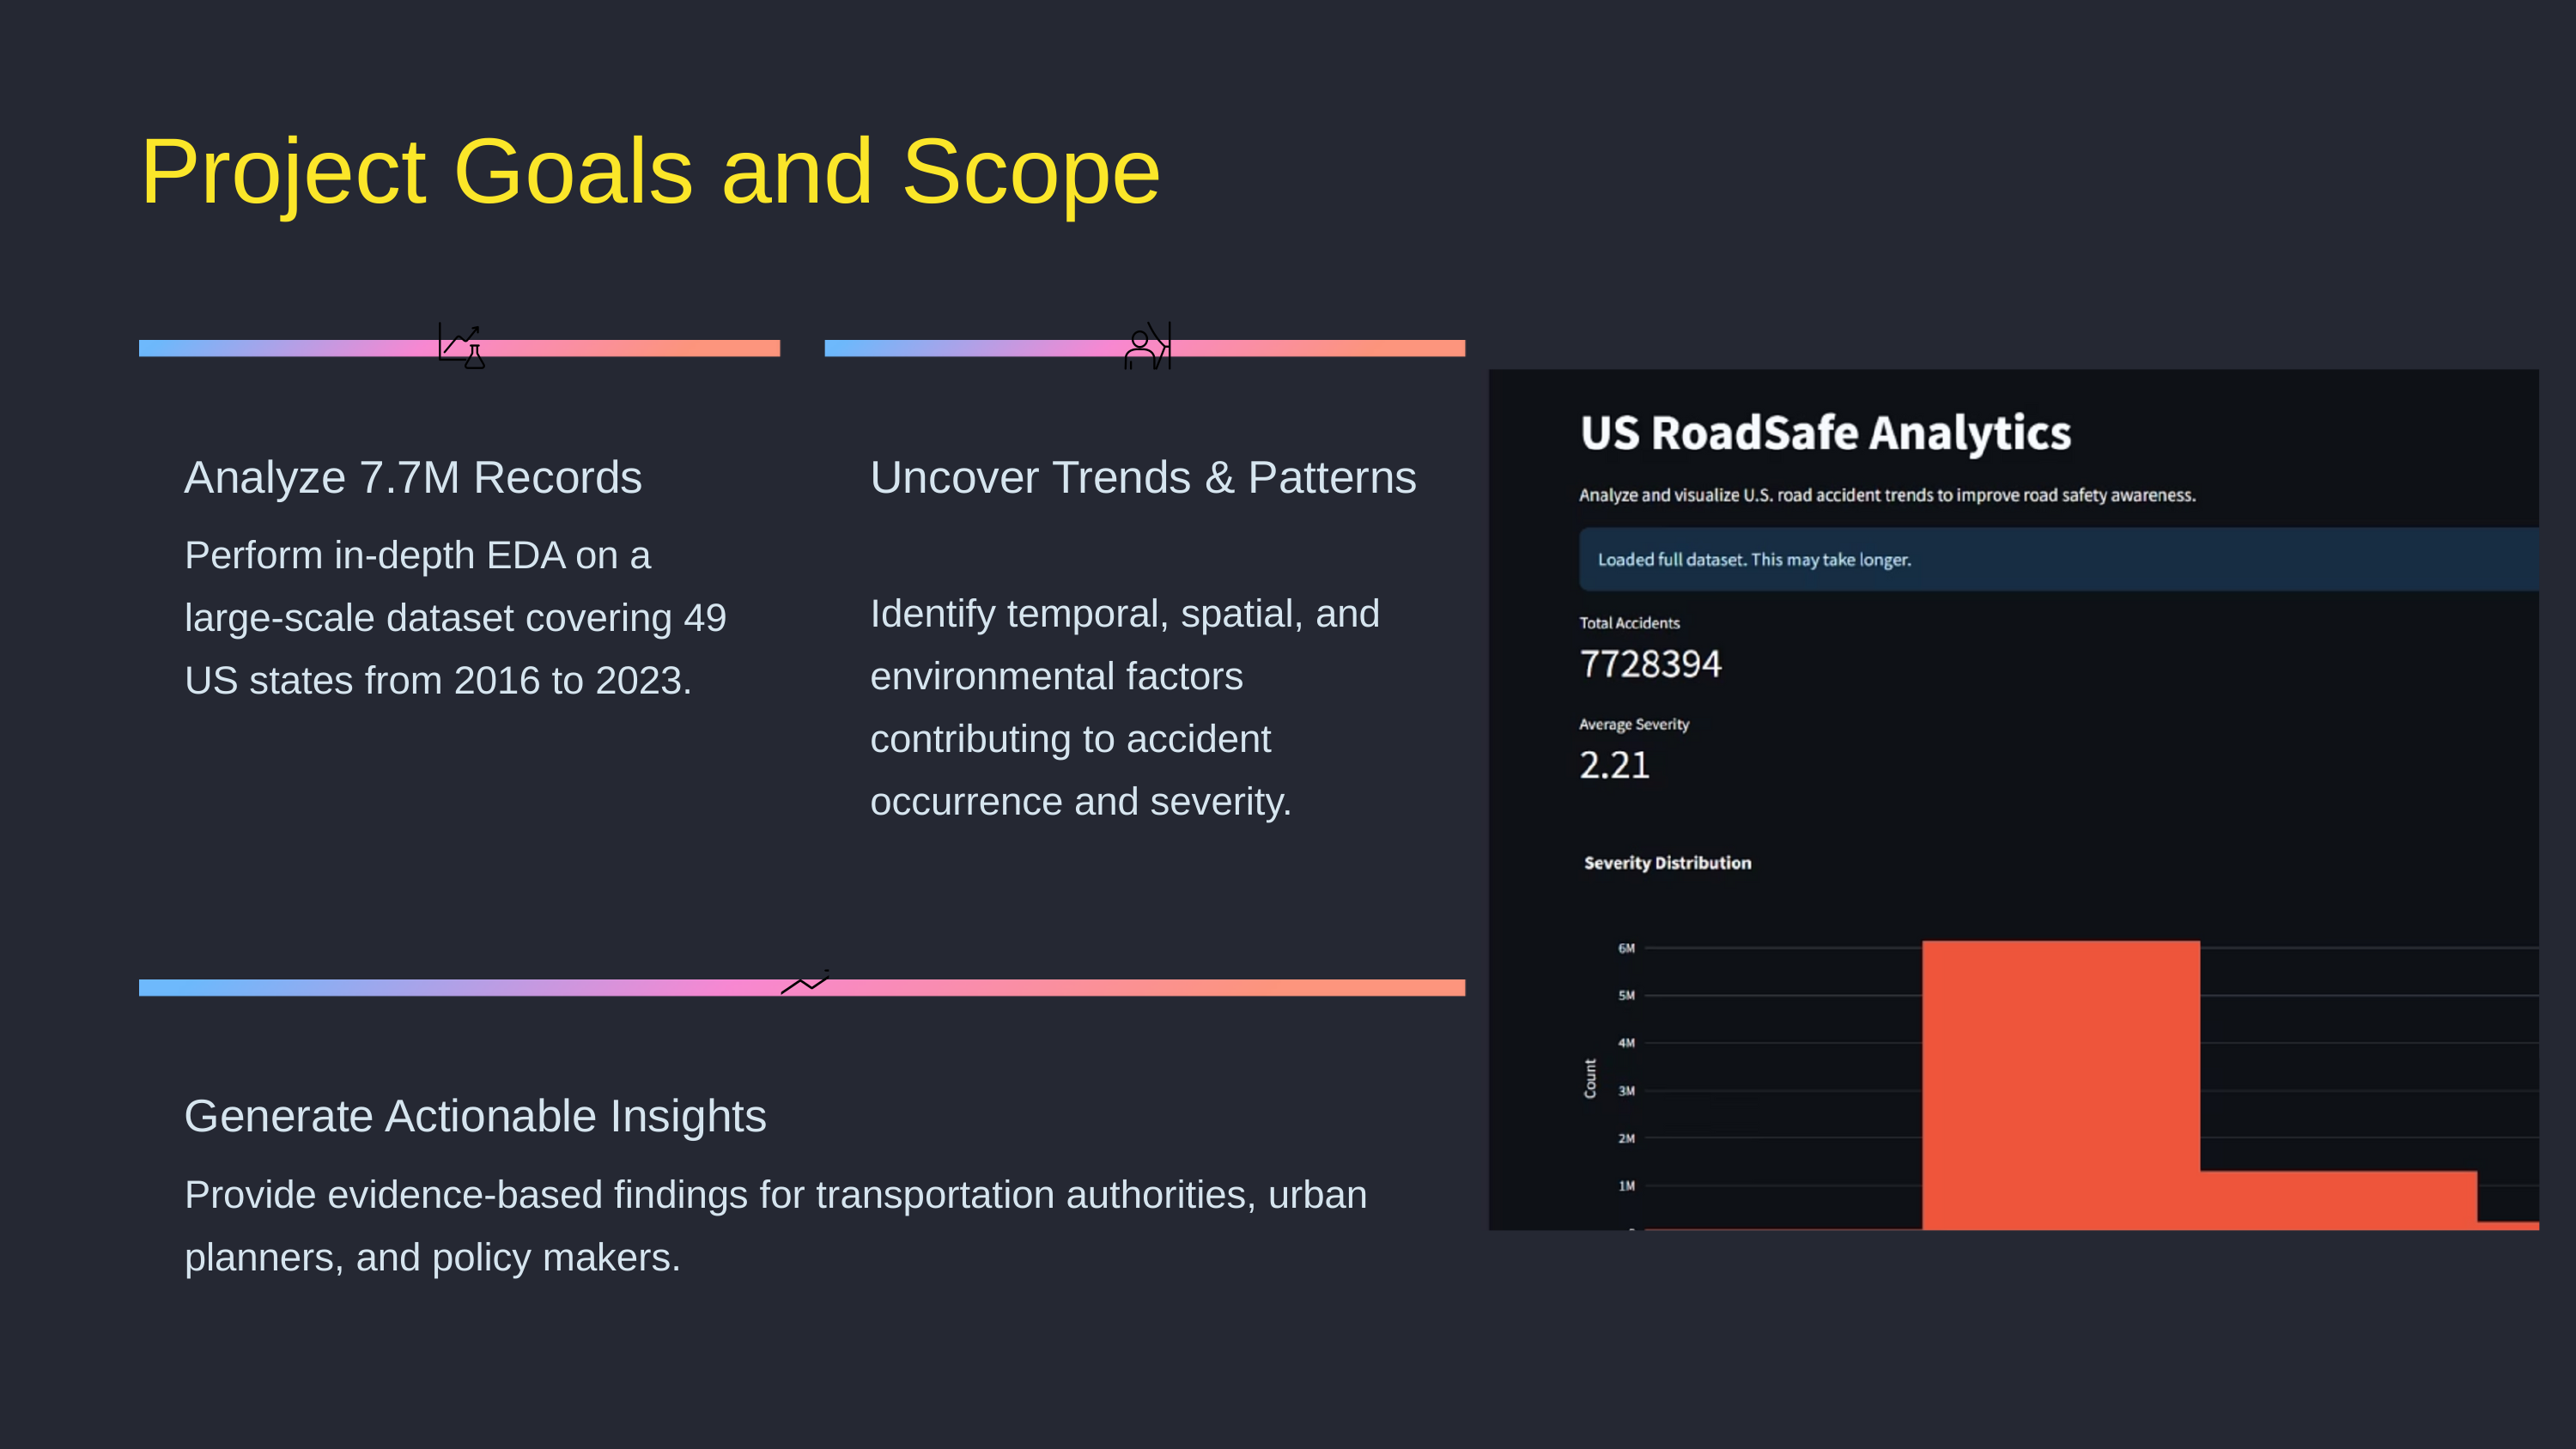

Project Goals and Scope

Analyze 7.7M Records
Uncover Trends & Patterns
Perform in-depth EDA on a large-scale dataset covering 49 US states from 2016 to 2023.
Identify temporal, spatial, and environmental factors contributing to accident occurrence and severity.

Generate Actionable Insights
Provide evidence-based findings for transportation authorities, urban planners, and policy makers.